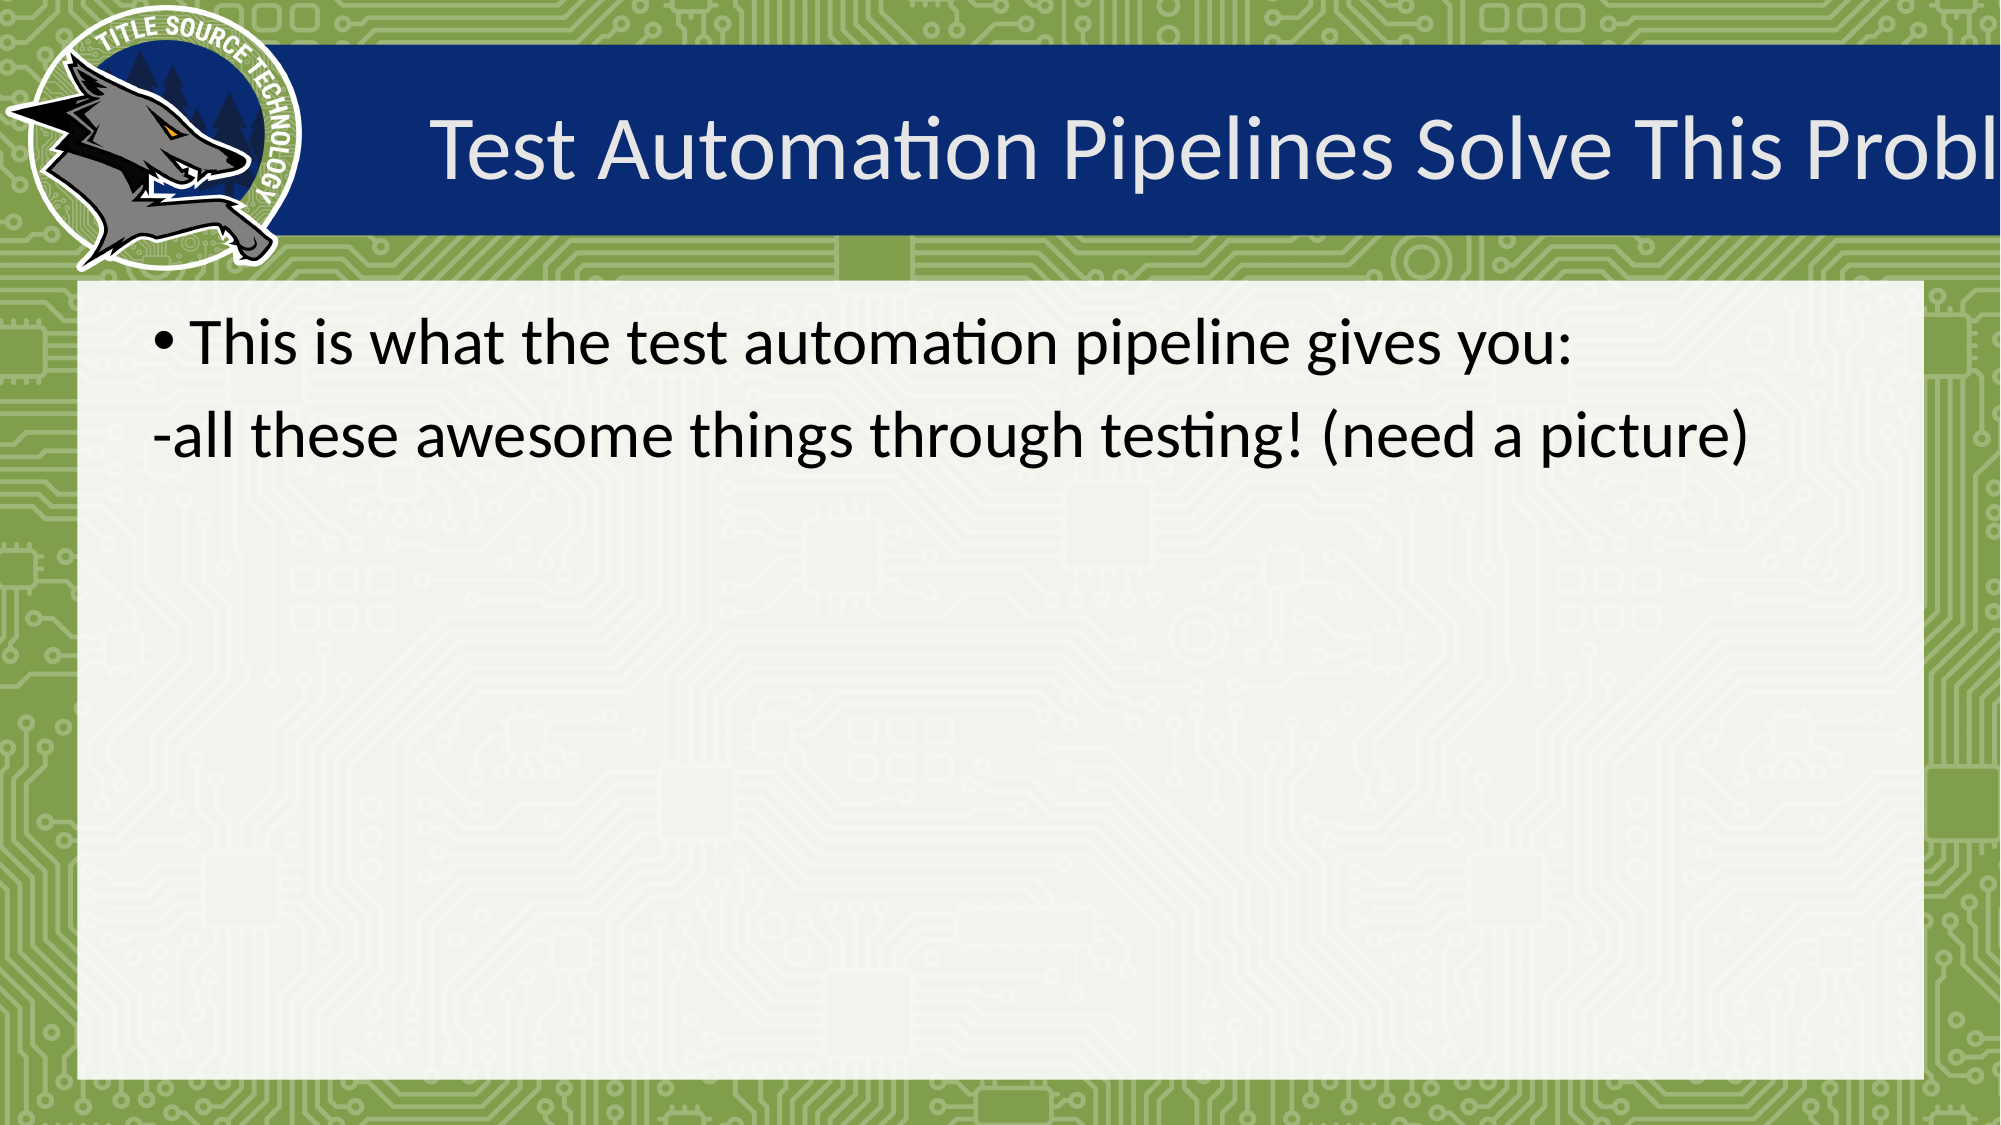

# Test Automation Pipelines Solve This Problem
This is what the test automation pipeline gives you:
-all these awesome things through testing! (need a picture)